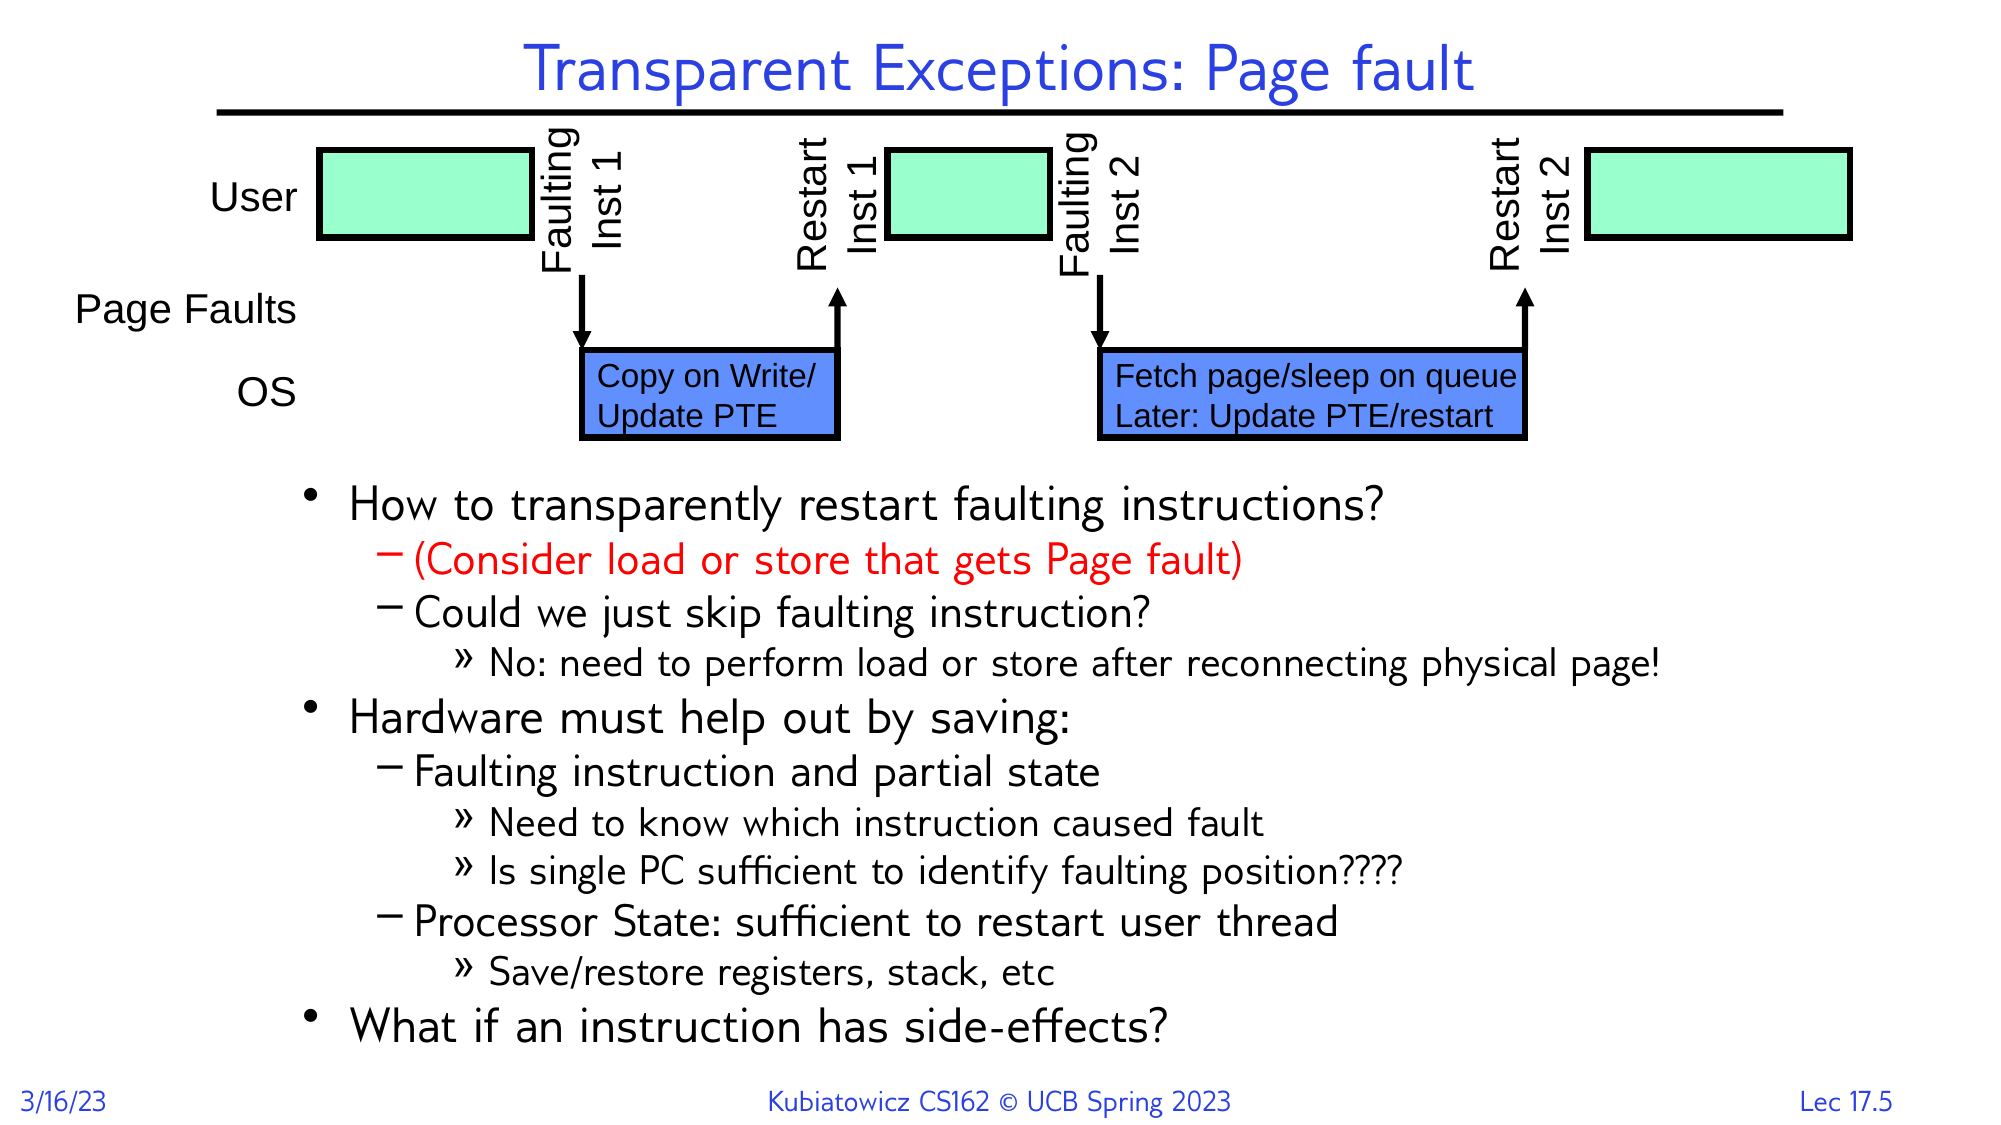

# Transparent Exceptions: Page fault
Faulting
Inst 1
Restart
Inst 1
Restart
Inst 2
Faulting
Inst 2

User
Page Faults
OS

Copy on Write/
Update PTE

Fetch page/sleep on queue
Later: Update PTE/restart
How to transparently restart faulting instructions?
(Consider load or store that gets Page fault)
Could we just skip faulting instruction?
No: need to perform load or store after reconnecting physical page!
Hardware must help out by saving:
Faulting instruction and partial state
Need to know which instruction caused fault
Is single PC sufficient to identify faulting position????
Processor State: sufficient to restart user thread
Save/restore registers, stack, etc
What if an instruction has side-effects?